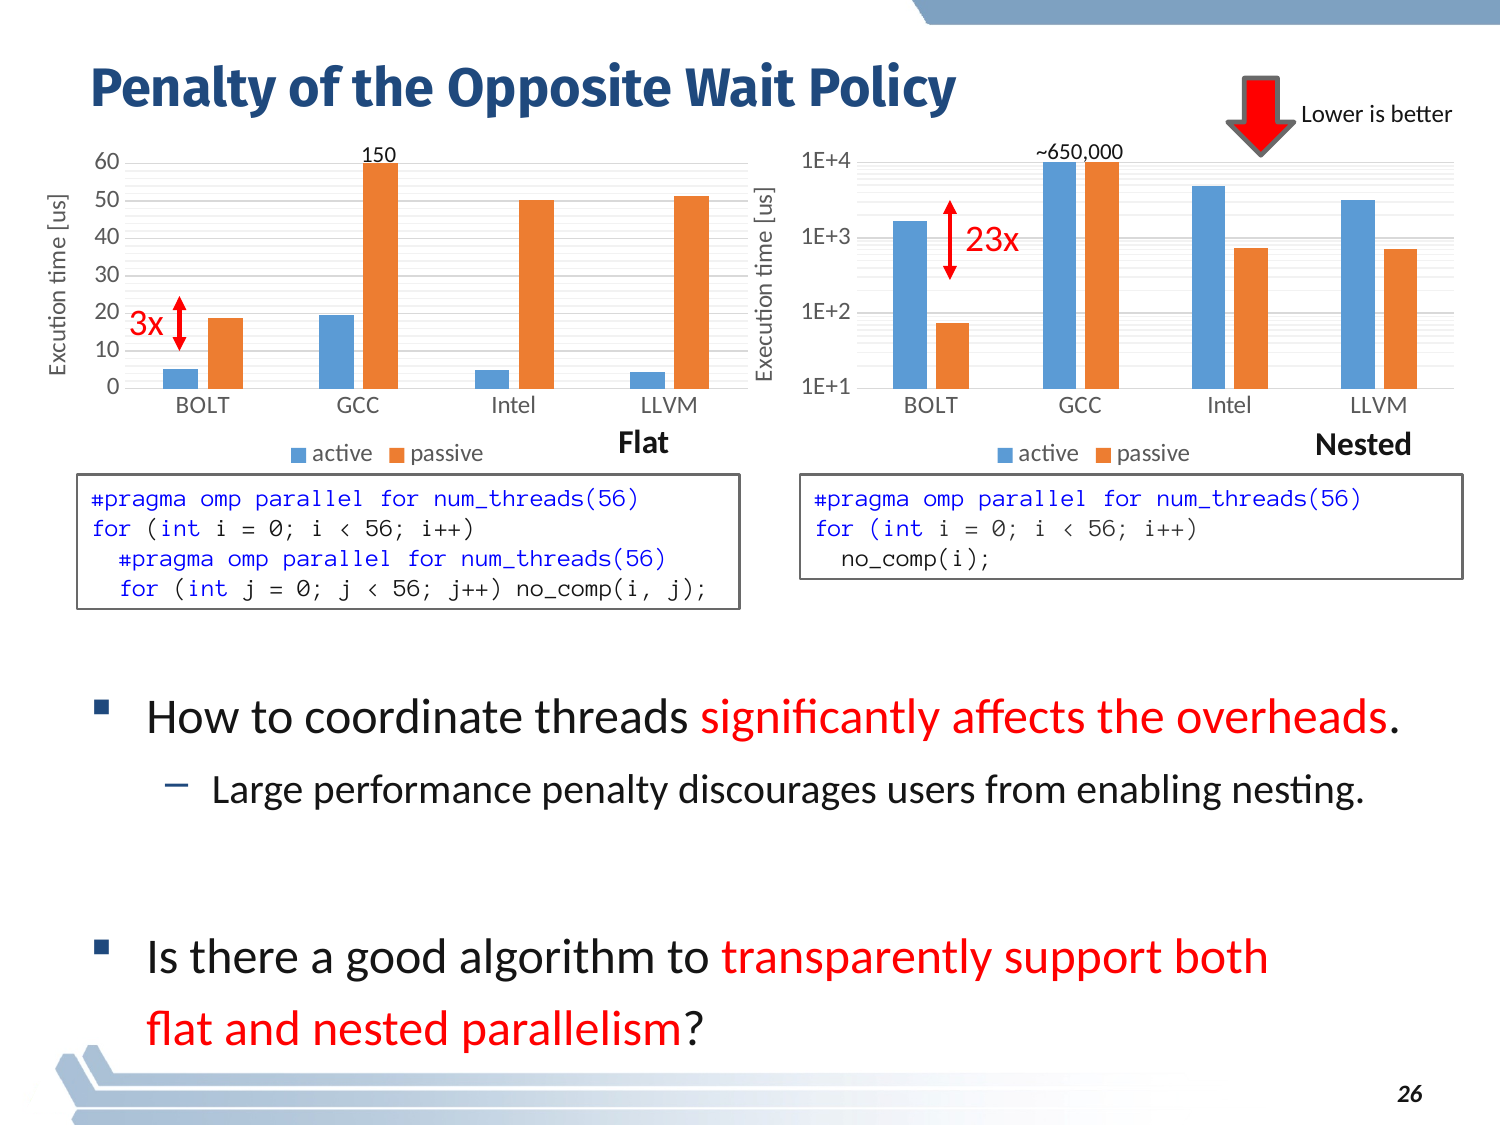

# Penalty of the Opposite Wait Policy

Lower is better
~650,000
150

### Chart

| Category | active | passive |
|---|---|---|
| BOLT | 1660.25 | 72.92 |
| GCC | 645972.5 | 674688.68 |
| Intel | 4815.84 | 743.87 |
| LLVM | 3187.3 | 718.0500000000001 |

### Chart

| Category | active | passive |
|---|---|---|
| BOLT | 5.180000000000001 | 18.76 |
| GCC | 19.599999999999998 | 144.51000000000002 |
| Intel | 4.81 | 50.13 |
| LLVM | 4.48 | 51.27 |
23x
3x
Flat
Nested
#pragma omp parallel for num_threads(56)
for (int i = 0; i < 56; i++)
  #pragma omp parallel for num_threads(56)
  for (int j = 0; j < 56; j++) no_comp(i, j);
#pragma omp parallel for num_threads(56)
for (int i = 0; i < 56; i++)
  no_comp(i);
How to coordinate threads significantly affects the overheads.
Large performance penalty discourages users from enabling nesting.

Is there a good algorithm to transparently support both
flat and nested parallelism?

26